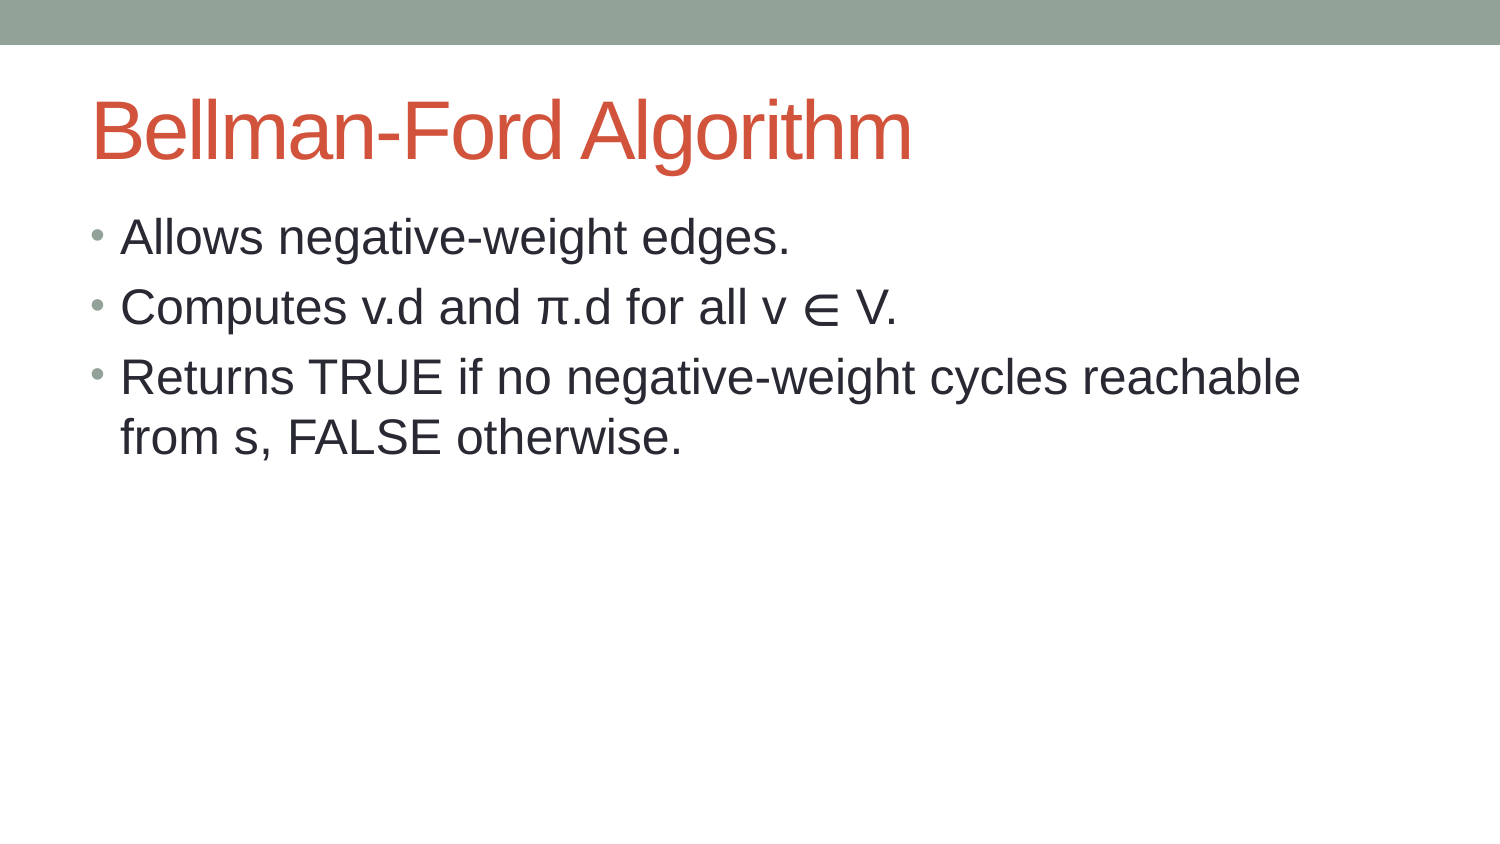

# Bellman-Ford Algorithm
Allows negative-weight edges.
Computes v.d and π.d for all v ∈ V.
Returns TRUE if no negative-weight cycles reachable from s, FALSE otherwise.